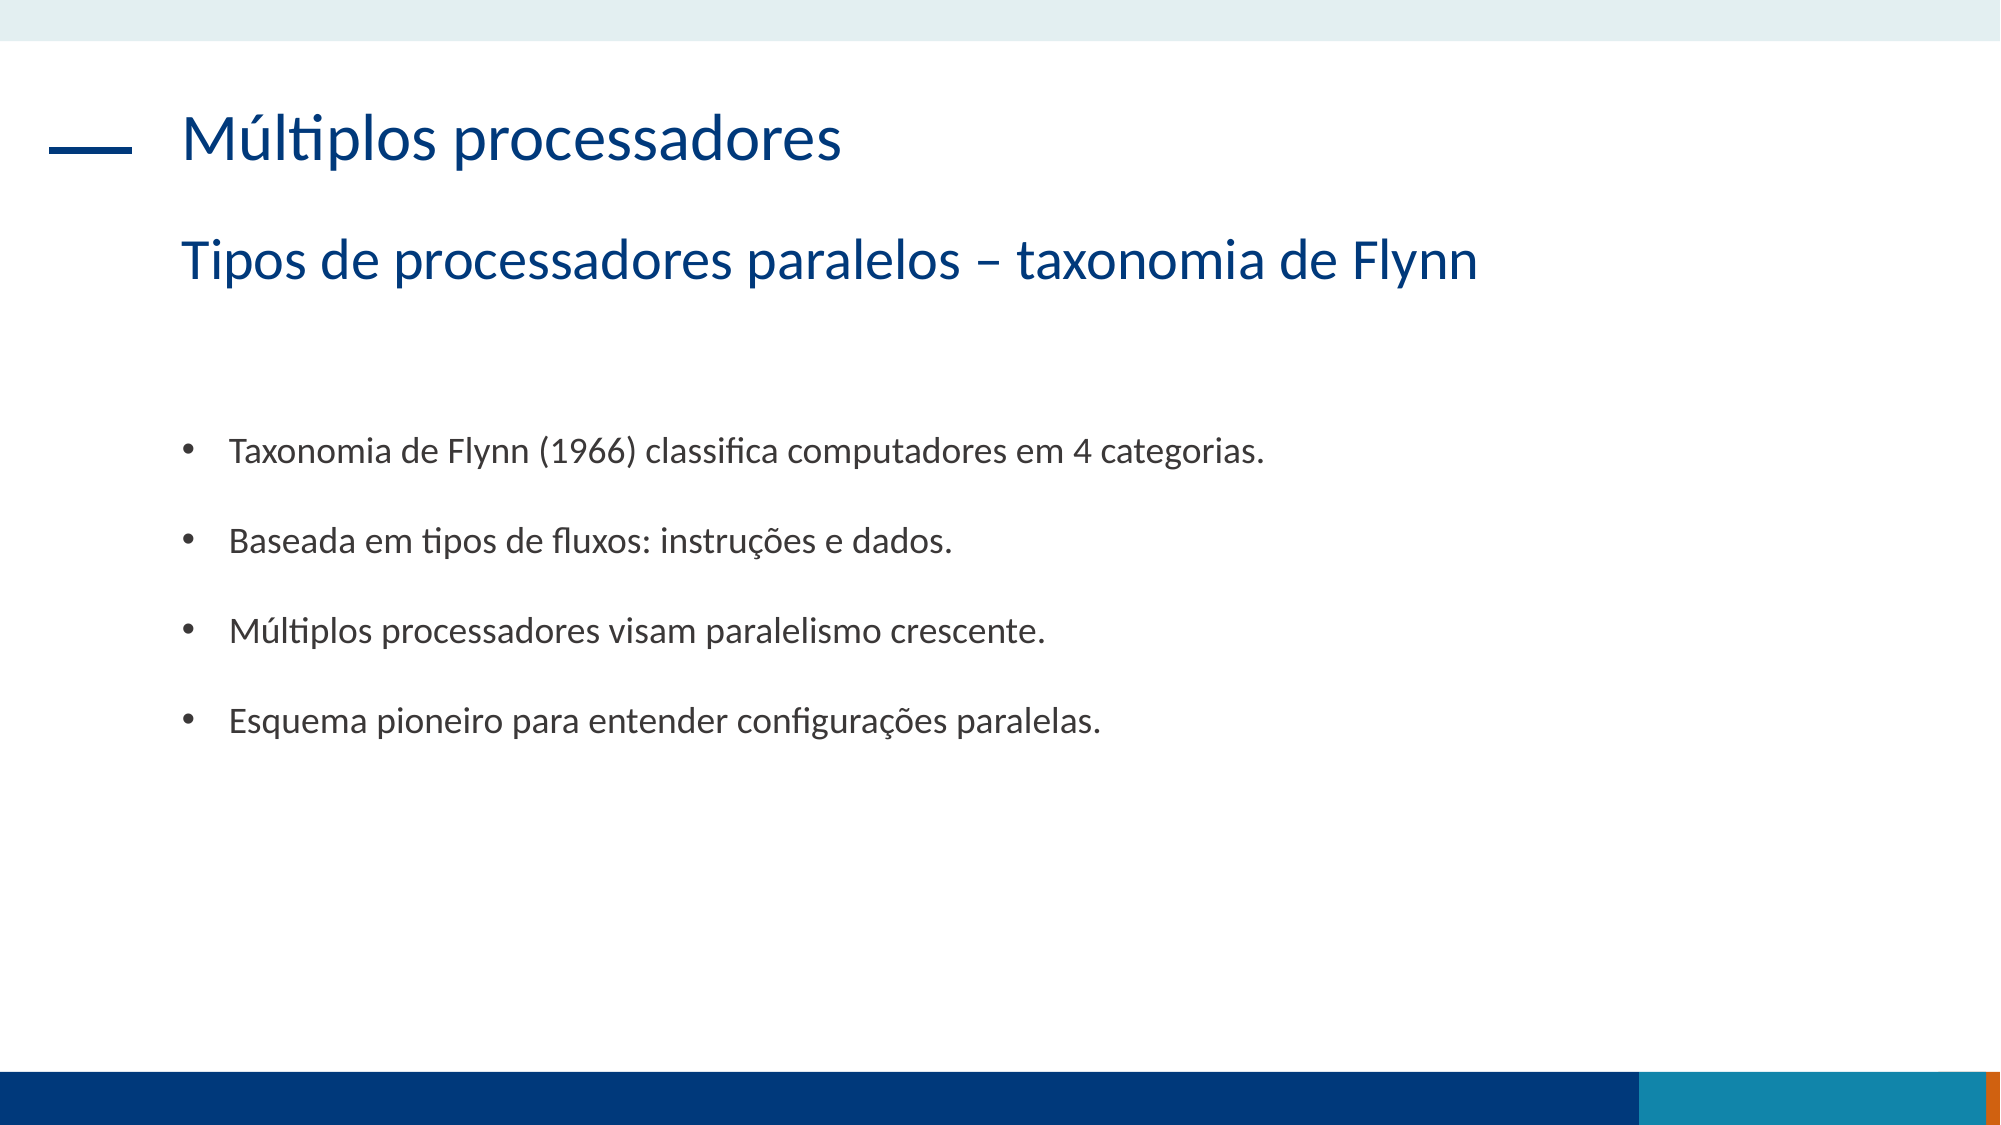

Múltiplos processadores
Tipos de processadores paralelos – taxonomia de Flynn
Taxonomia de Flynn (1966) classifica computadores em 4 categorias.

Baseada em tipos de fluxos: instruções e dados.

Múltiplos processadores visam paralelismo crescente.

Esquema pioneiro para entender configurações paralelas.